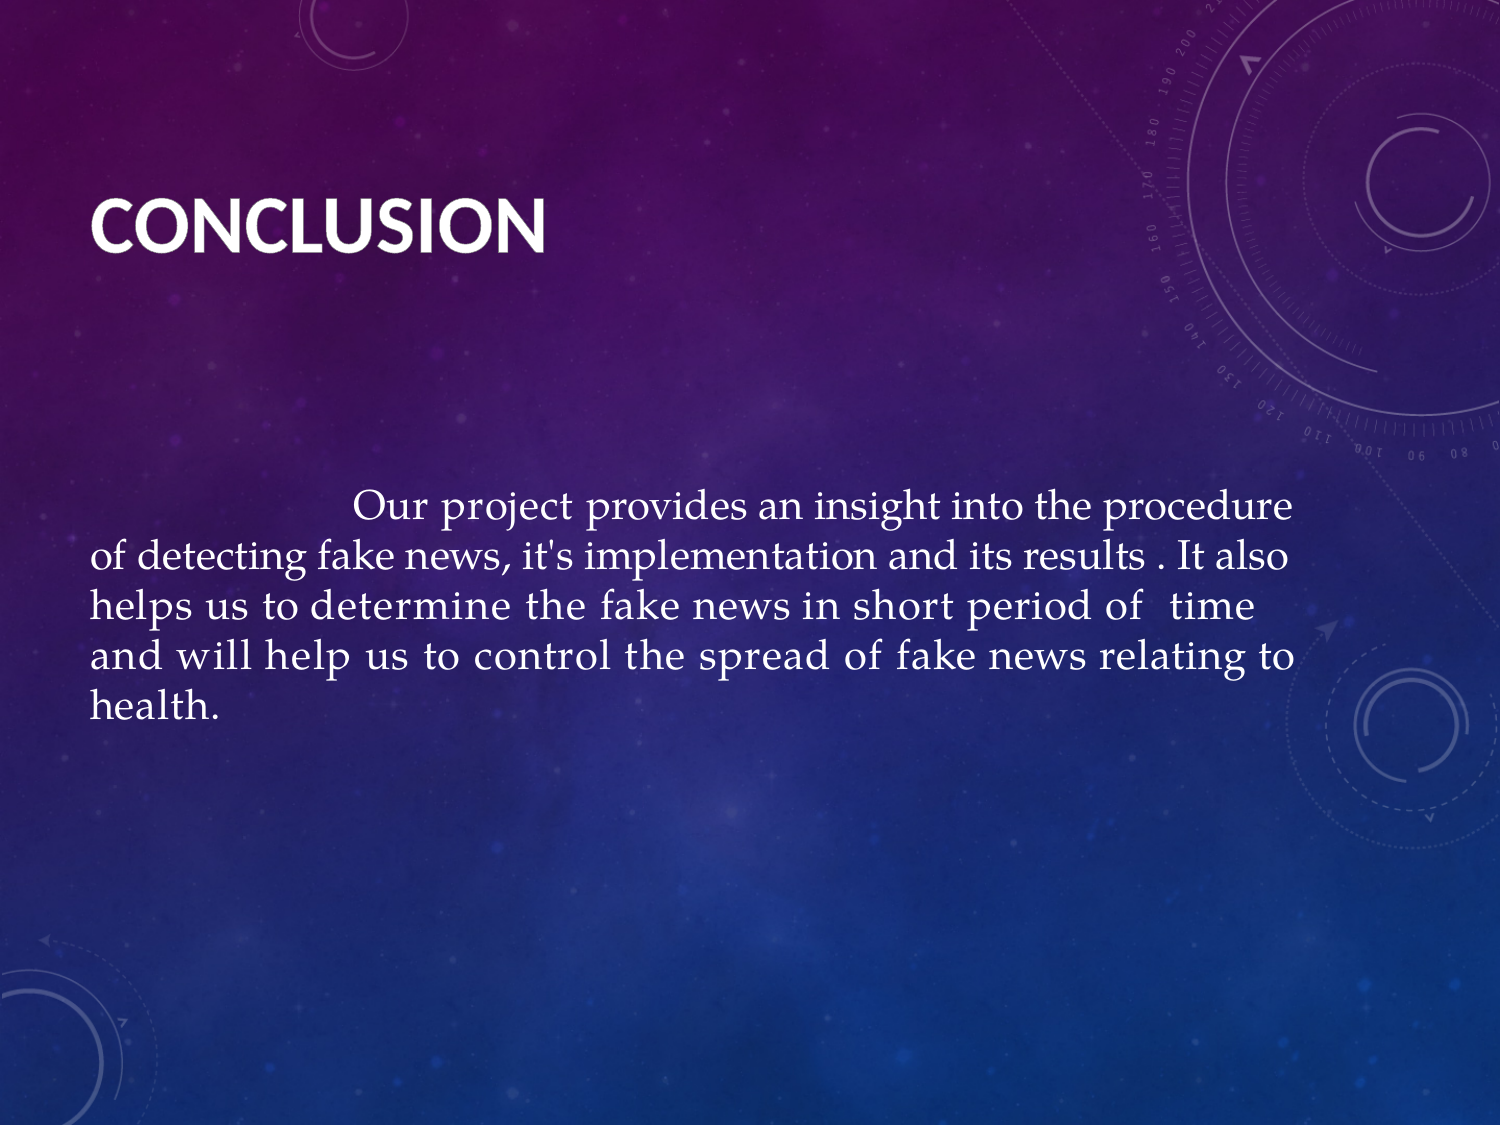

# CONCLUSION
                       Our project provides an insight into the procedure of detecting fake news, it's implementation and its results . It also helps us to determine the fake news in short period of  time and will help us to control the spread of fake news relating to health.